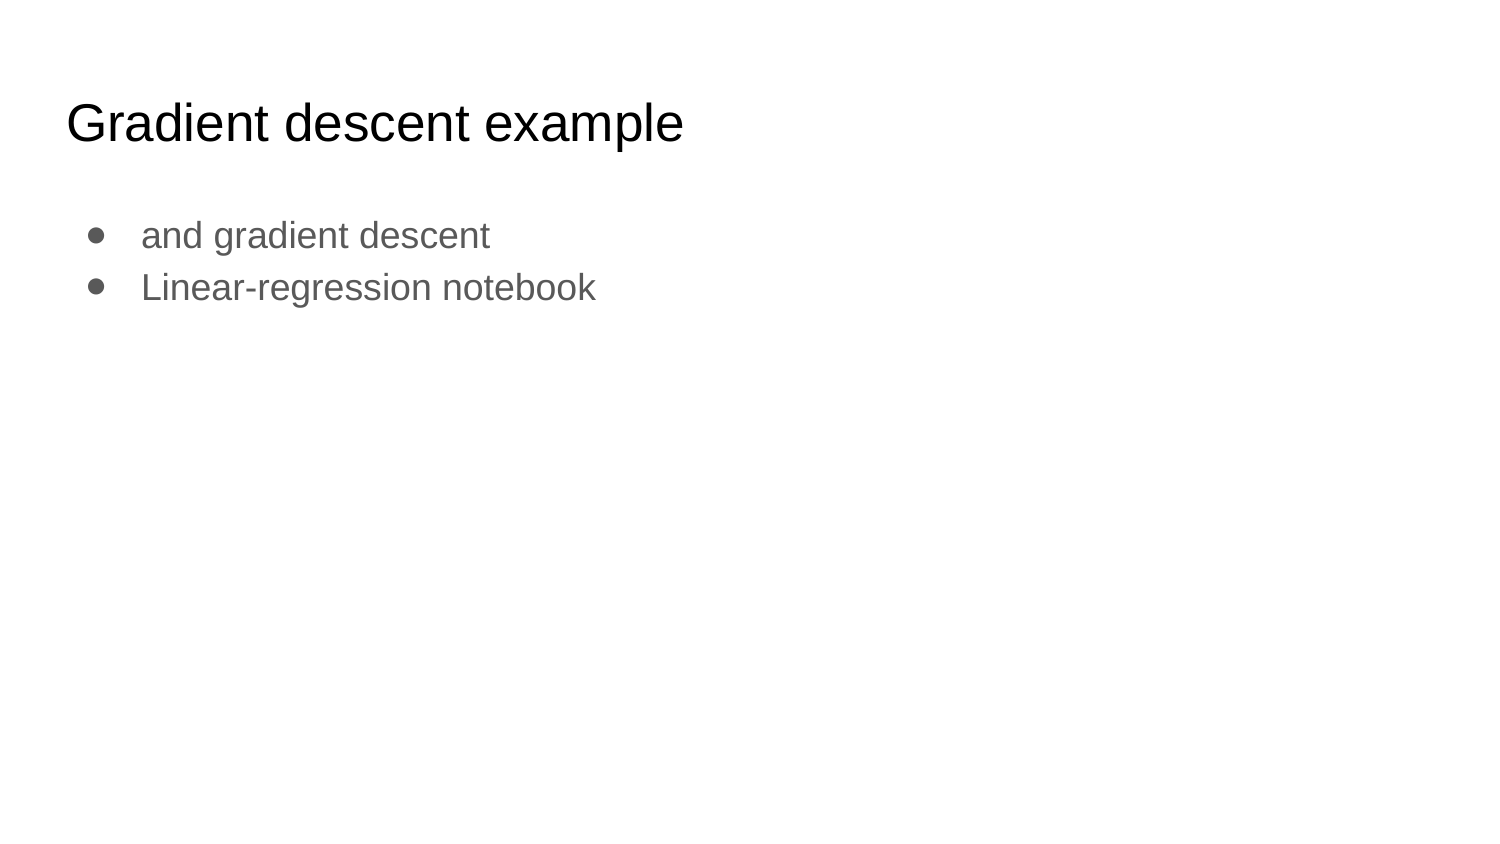

# Gradient descent example
and gradient descent
Linear-regression notebook